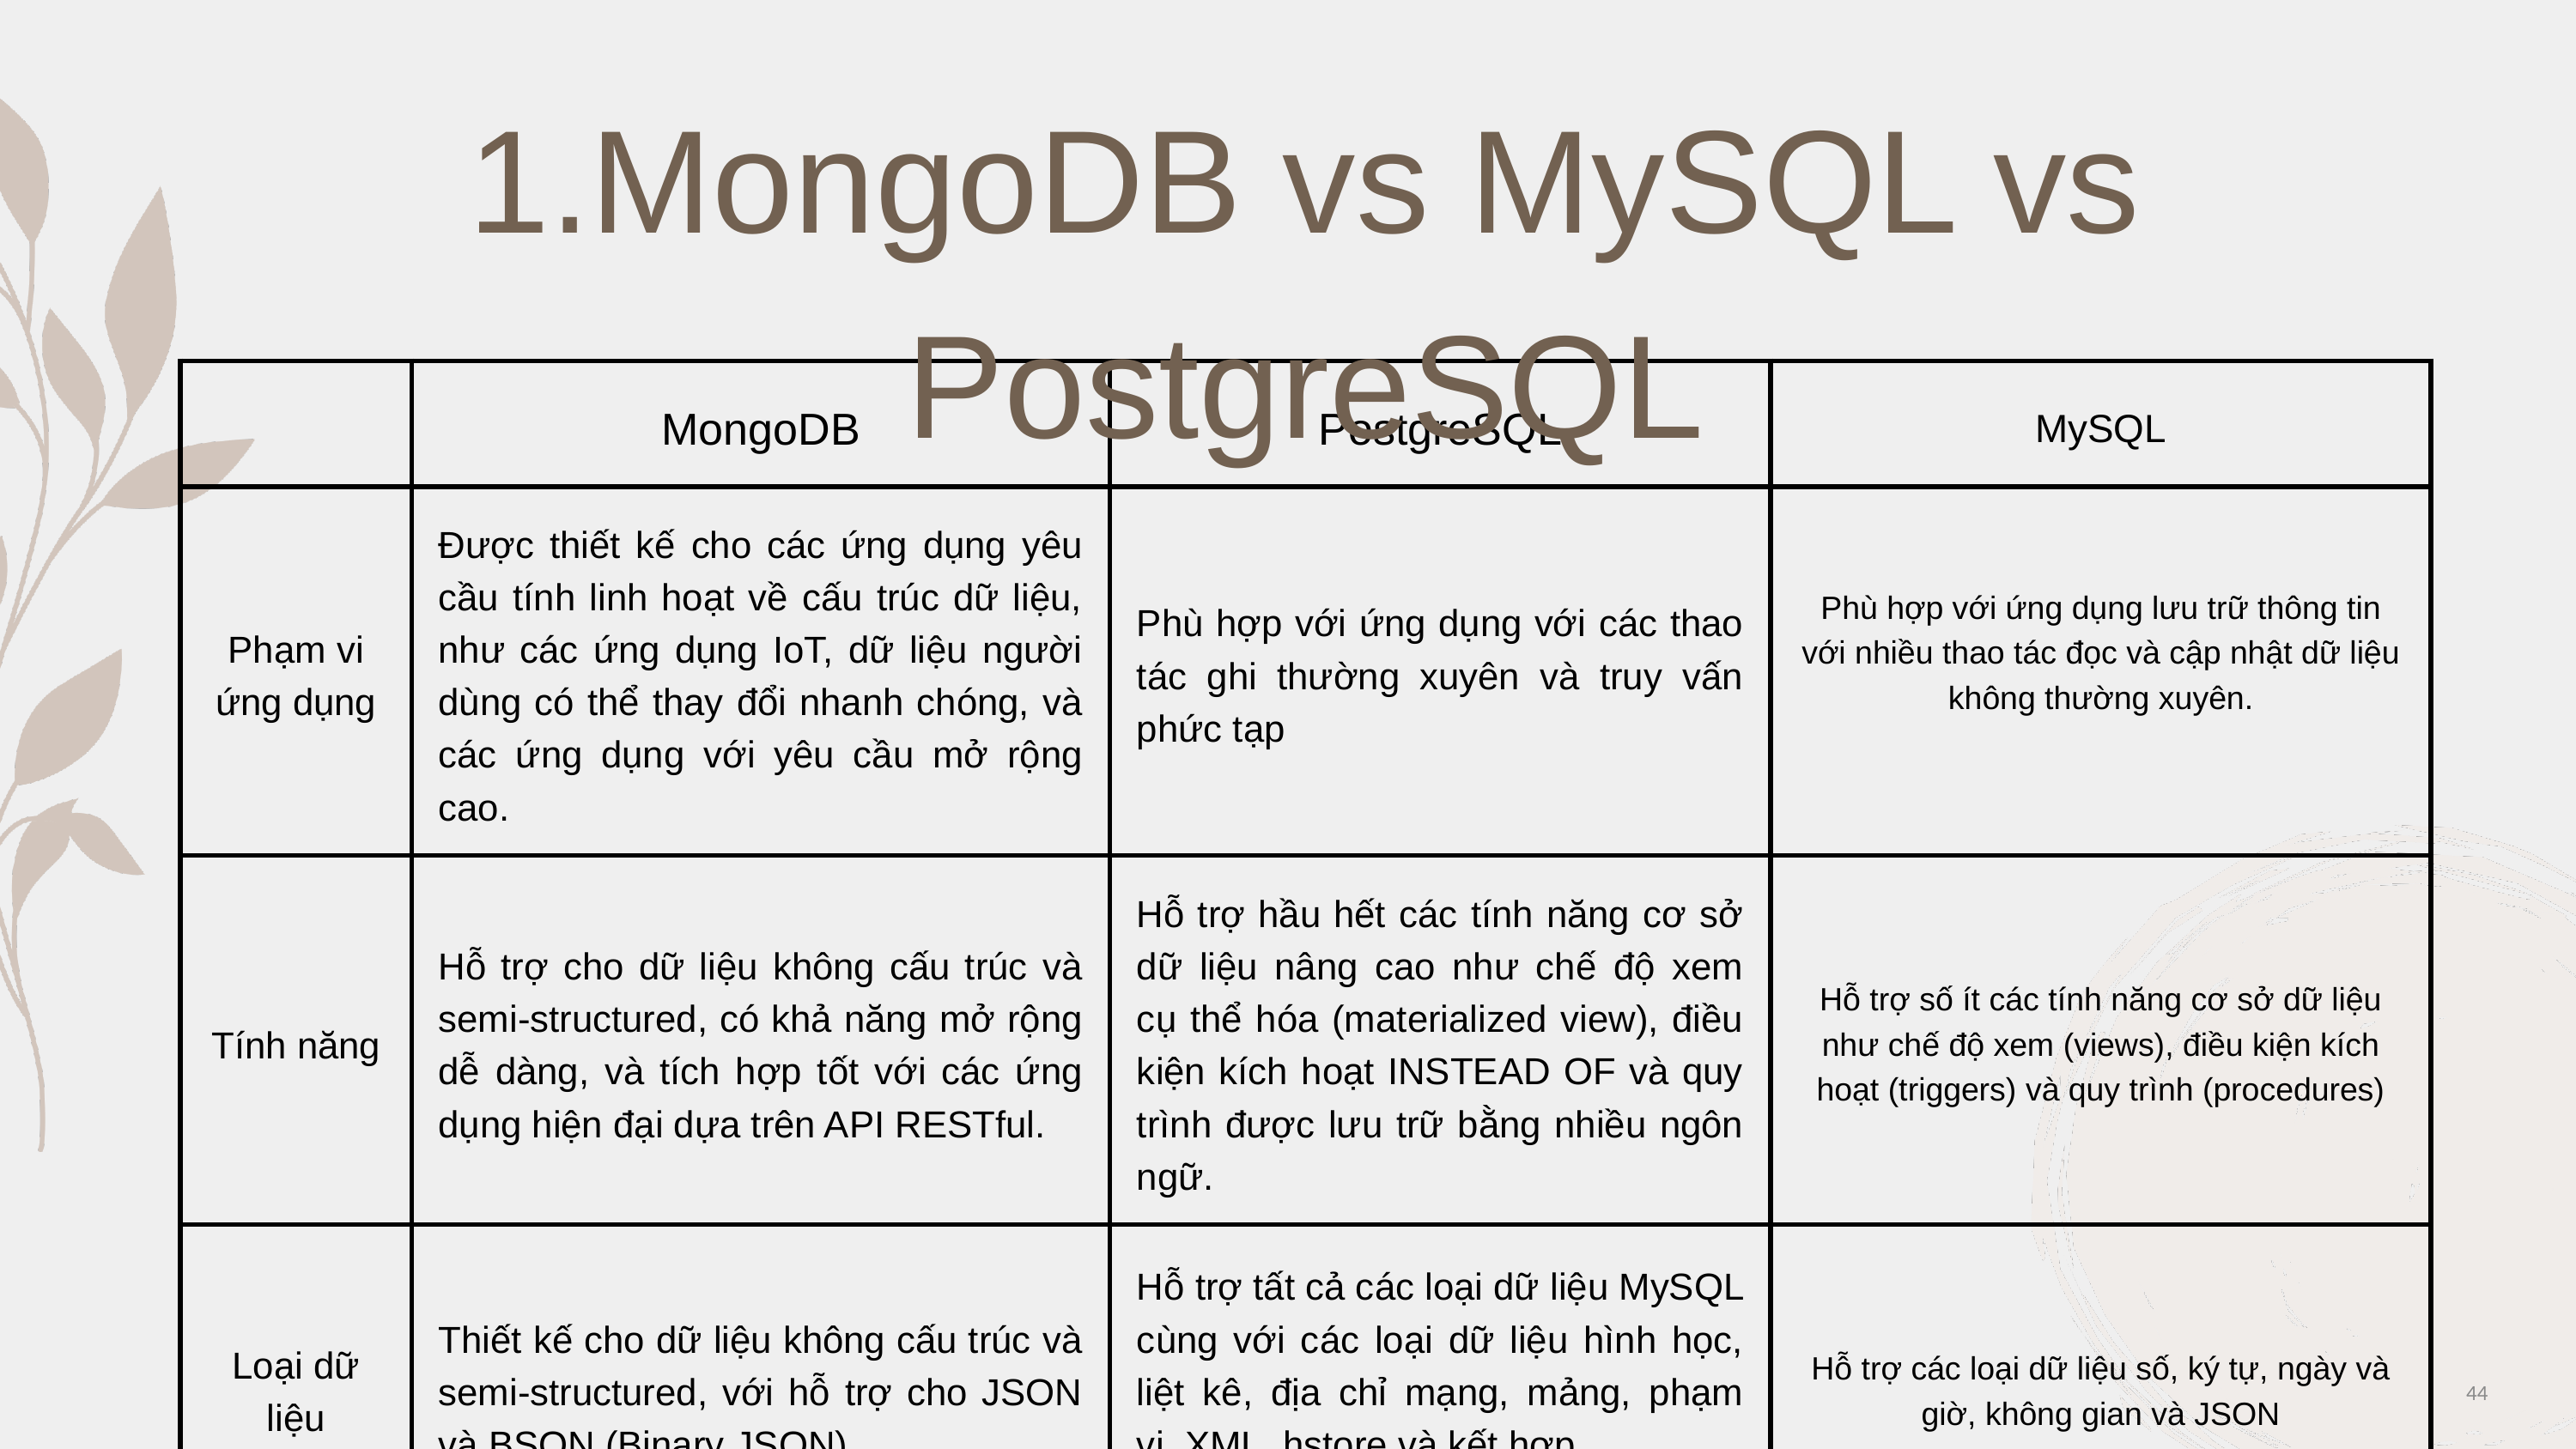

1.MongoDB vs MySQL vs PostgreSQL
|  | MongoDB | PostgreSQL | MySQL |
| --- | --- | --- | --- |
| Phạm vi ứng dụng | Được thiết kế cho các ứng dụng yêu cầu tính linh hoạt về cấu trúc dữ liệu, như các ứng dụng IoT, dữ liệu người dùng có thể thay đổi nhanh chóng, và các ứng dụng với yêu cầu mở rộng cao. | Phù hợp với ứng dụng với các thao tác ghi thường xuyên và truy vấn phức tạp | Phù hợp với ứng dụng lưu trữ thông tin với nhiều thao tác đọc và cập nhật dữ liệu không thường xuyên. |
| Tính năng | Hỗ trợ cho dữ liệu không cấu trúc và semi-structured, có khả năng mở rộng dễ dàng, và tích hợp tốt với các ứng dụng hiện đại dựa trên API RESTful. | Hỗ trợ hầu hết các tính năng cơ sở dữ liệu nâng cao như chế độ xem cụ thể hóa (materialized view), điều kiện kích hoạt INSTEAD OF và quy trình được lưu trữ bằng nhiều ngôn ngữ. | Hỗ trợ số ít các tính năng cơ sở dữ liệu như chế độ xem (views), điều kiện kích hoạt (triggers) và quy trình (procedures) |
| Loại dữ liệu | Thiết kế cho dữ liệu không cấu trúc và semi-structured, với hỗ trợ cho JSON và BSON (Binary JSON). | Hỗ trợ tất cả các loại dữ liệu MySQL cùng với các loại dữ liệu hình học, liệt kê, địa chỉ mạng, mảng, phạm vi, XML, hstore và kết hợp. | Hỗ trợ các loại dữ liệu số, ký tự, ngày và giờ, không gian và JSON |

44